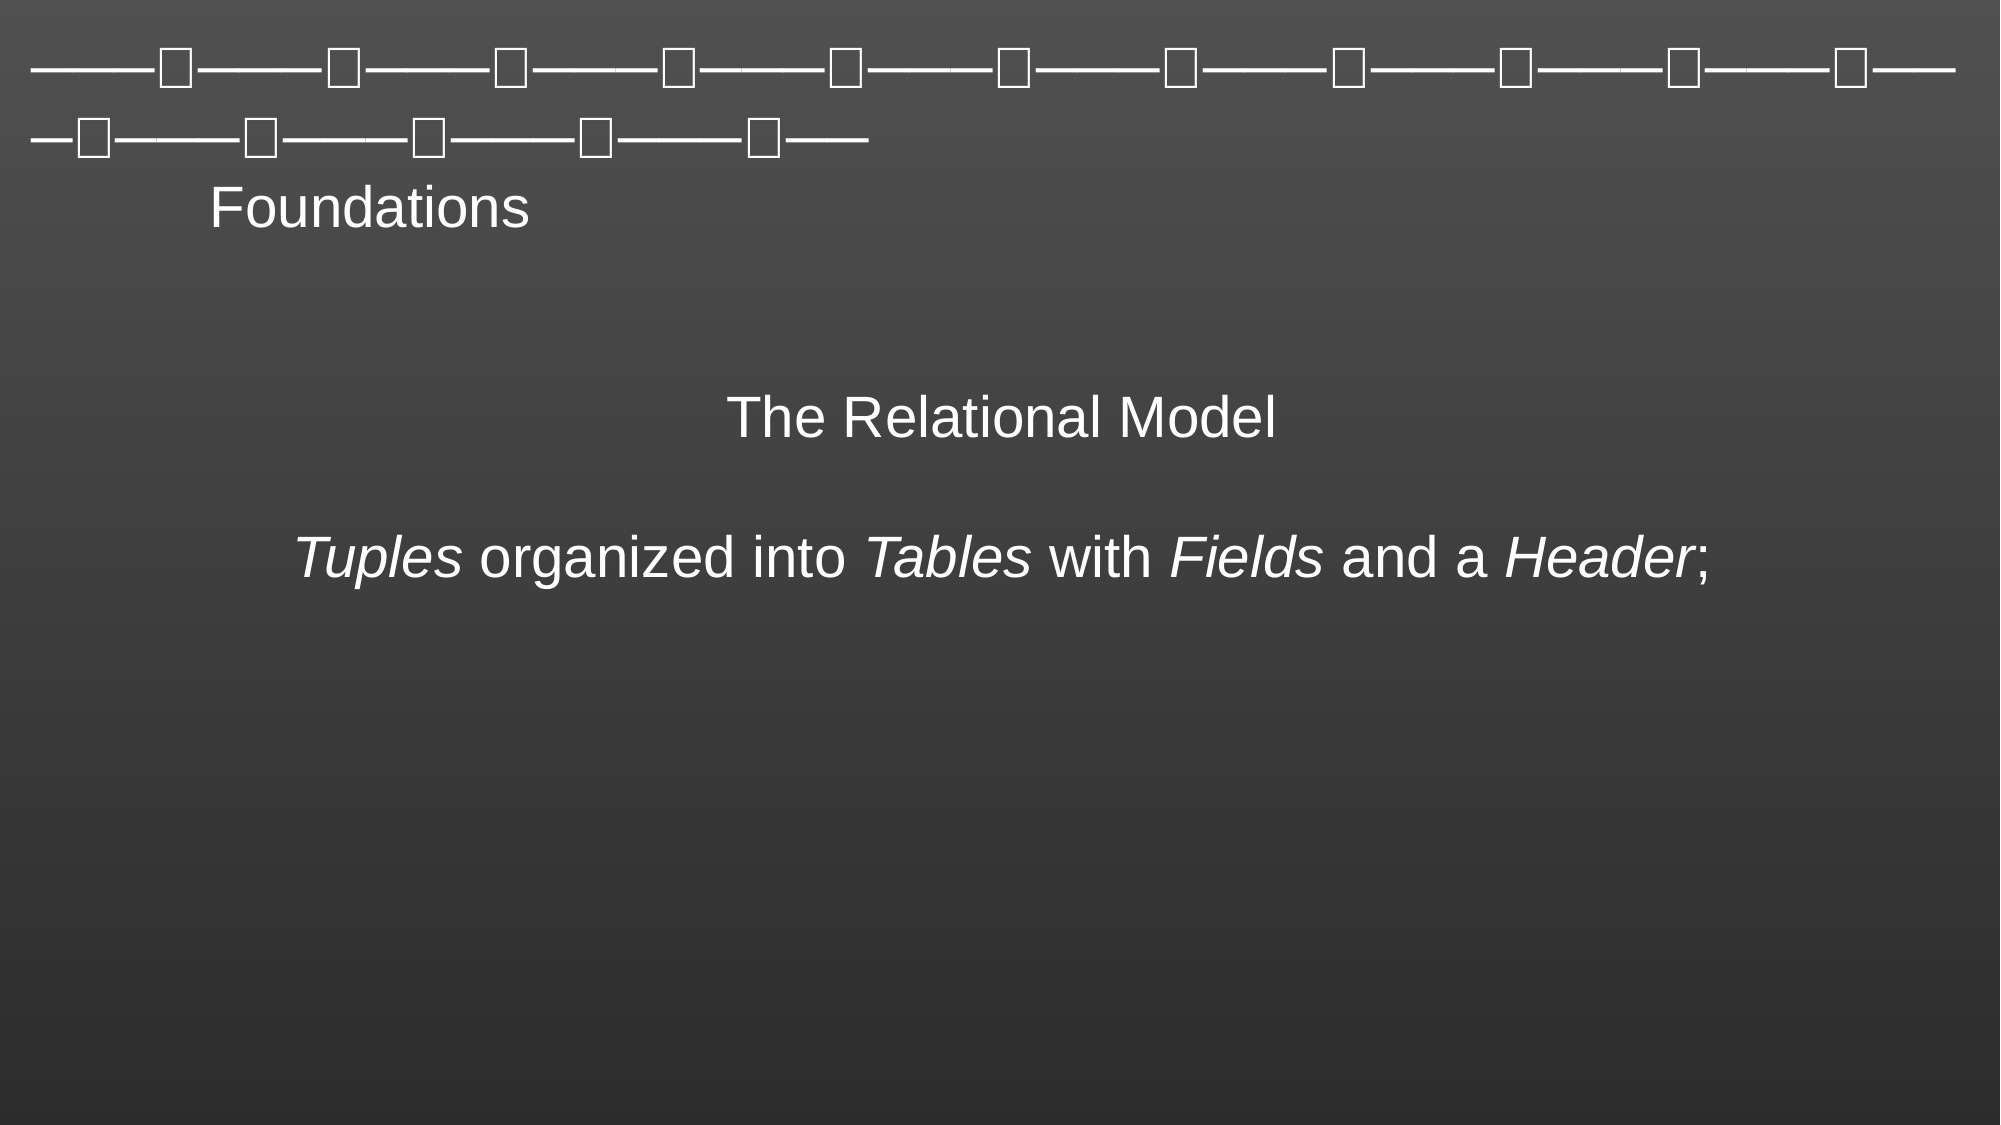

───􀓢───􀓢───􀓥───􀓢───􀓢───􀓢───􀓢───􀓢───􀓢───􀓢───􀓢───􀓢───􀓢───􀓢───􀓢───􀓢──
           Foundations

The Relational Model

Tuples organized into Tables with Fields and a Header;